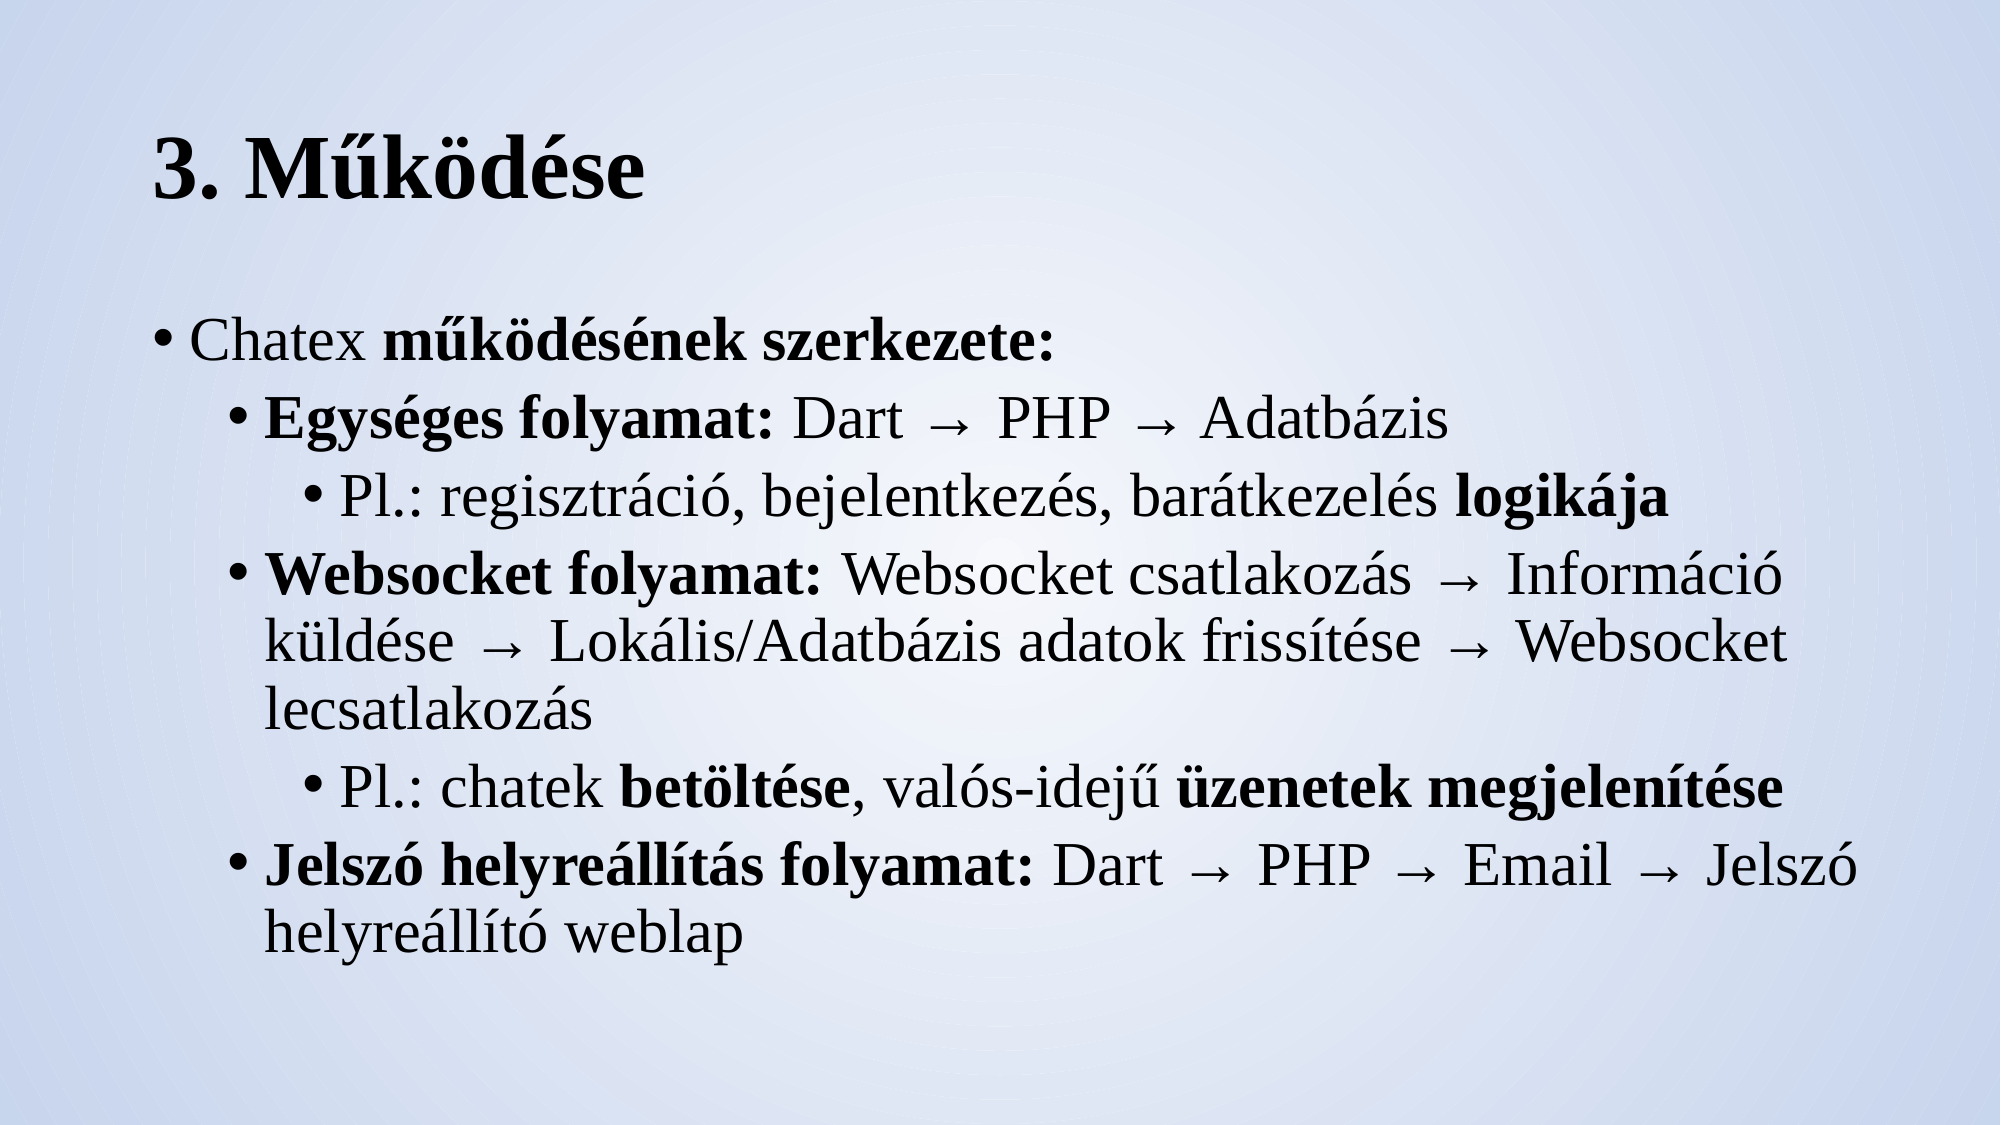

# 3. Működése
Chatex működésének szerkezete:
Egységes folyamat: Dart → PHP → Adatbázis
Pl.: regisztráció, bejelentkezés, barátkezelés logikája
Websocket folyamat: Websocket csatlakozás → Információ küldése → Lokális/Adatbázis adatok frissítése → Websocket lecsatlakozás
Pl.: chatek betöltése, valós-idejű üzenetek megjelenítése
Jelszó helyreállítás folyamat: Dart → PHP → Email → Jelszó helyreállító weblap